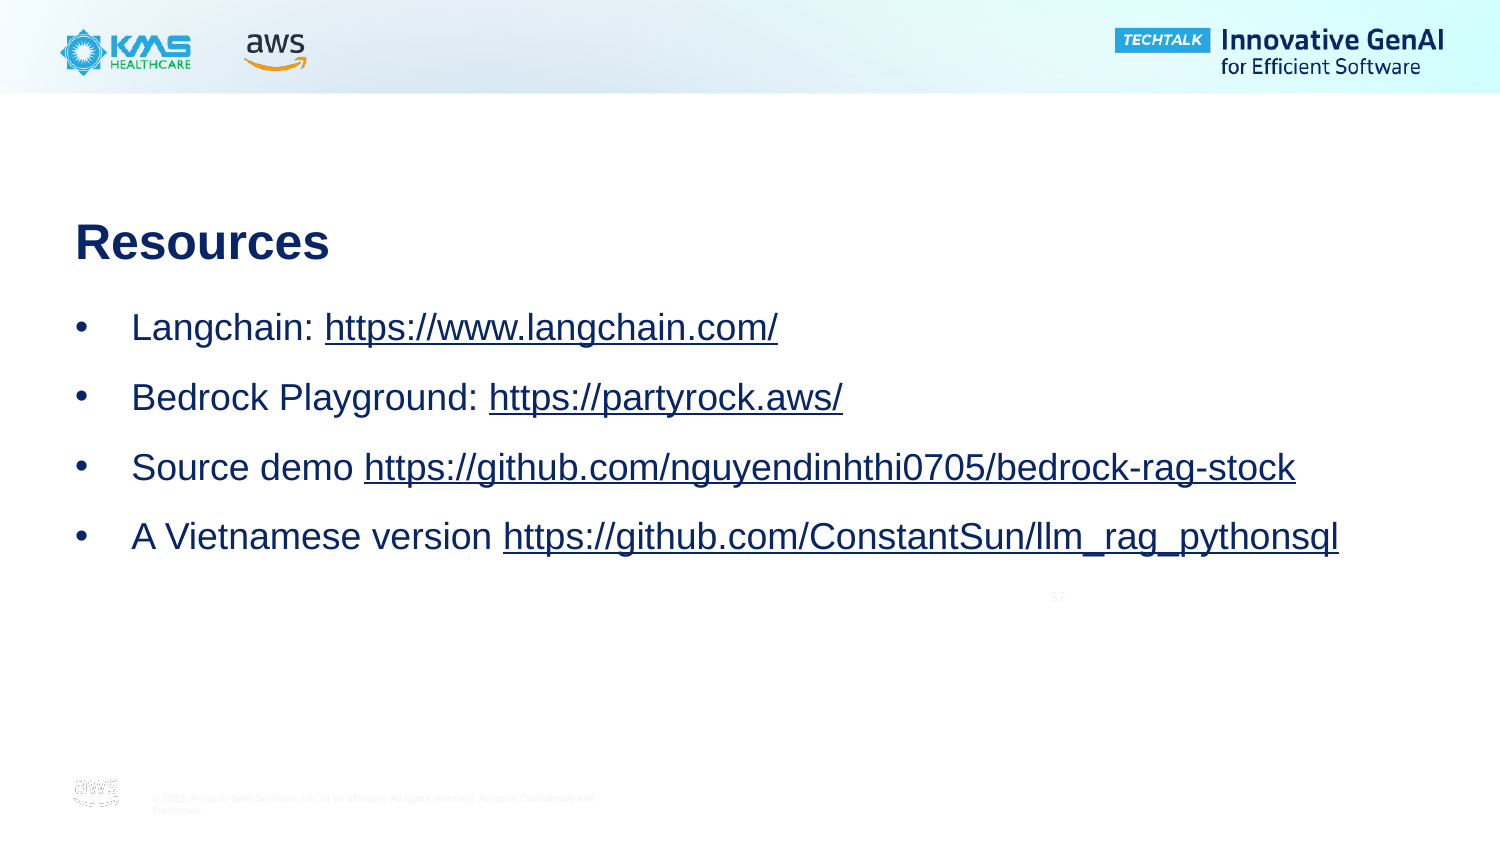

# Resources
Langchain: https://www.langchain.com/
Bedrock Playground: https://partyrock.aws/
Source demo https://github.com/nguyendinhthi0705/bedrock-rag-stock
A Vietnamese version https://github.com/ConstantSun/llm_rag_pythonsql

37